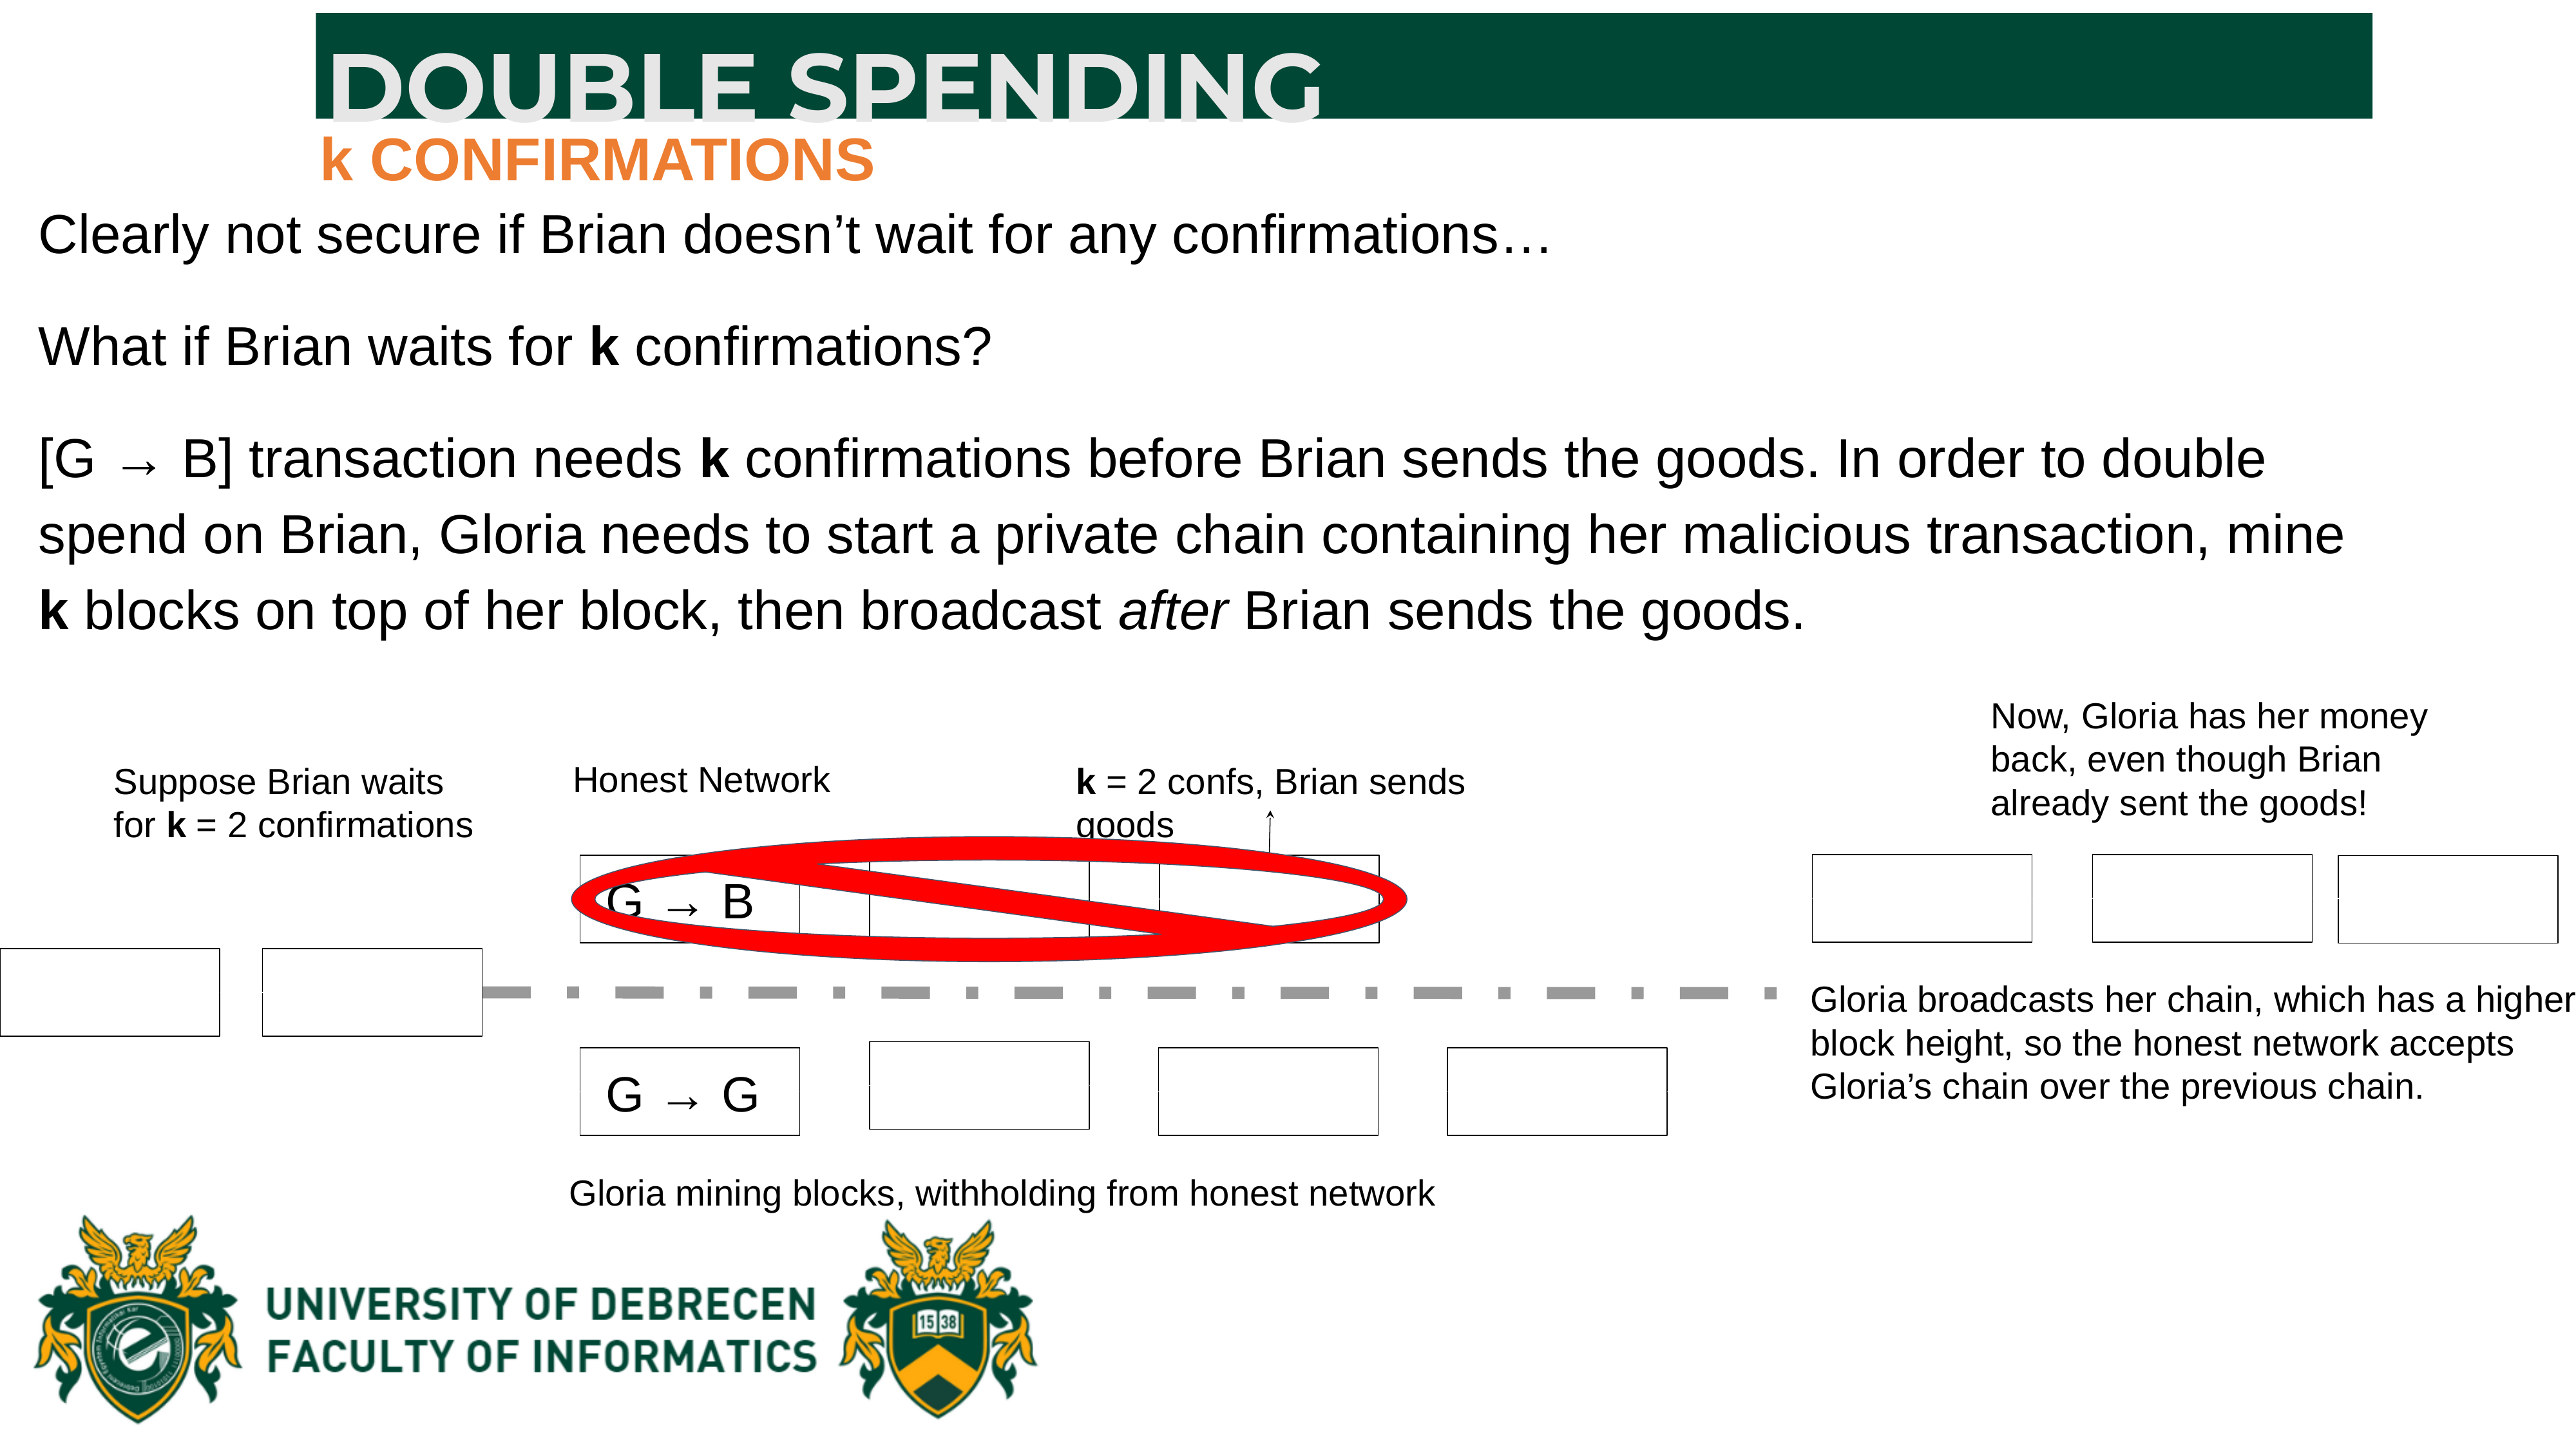

DOUBLE SPENDING
k CONFIRMATIONS

Clearly not secure if Brian doesn’t wait for any confirmations…
What if Brian waits for k confirmations?
[G → B] transaction needs k confirmations before Brian sends the goods. In order to double spend on Brian, Gloria needs to start a private chain containing her malicious transaction, mine k blocks on top of her block, then broadcast after Brian sends the goods.
Now, Gloria has her money back, even though Brian already sent the goods!
Honest Network
k = 2 confs, Brian sends goods
Suppose Brian waits for k = 2 confirmations

G → B

Gloria broadcasts her chain, which has a higher block height, so the honest network accepts Gloria’s chain over the previous chain.

G → G

Gloria mining blocks, withholding from honest network